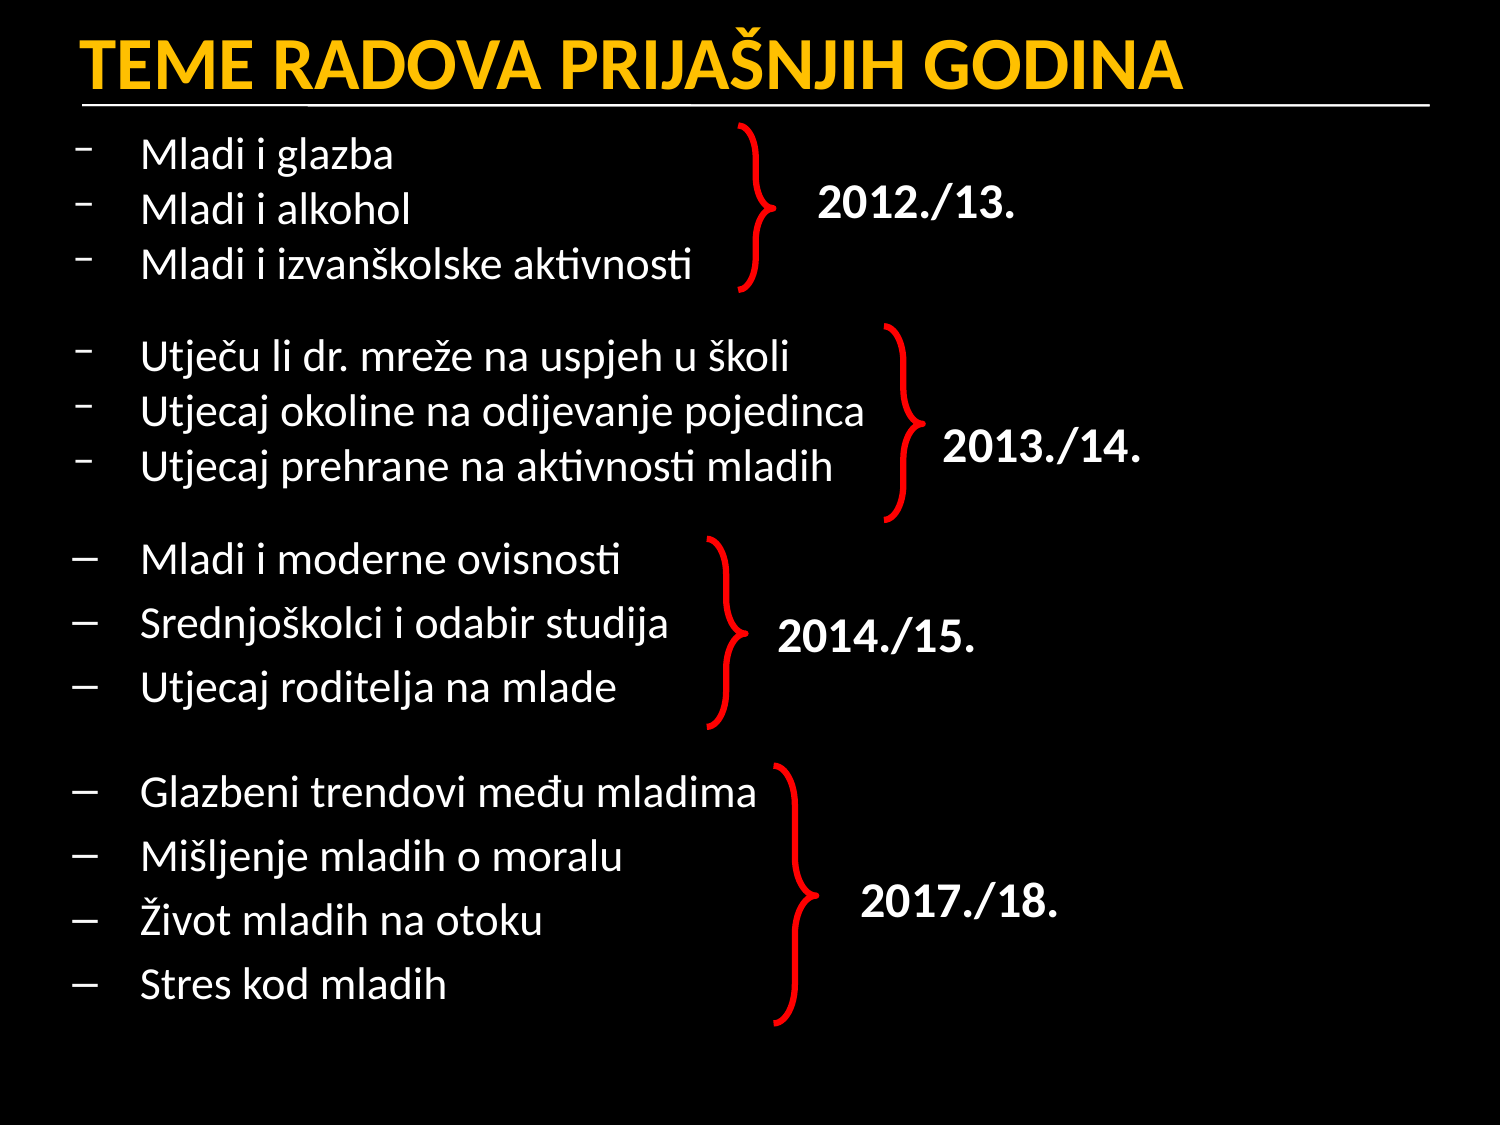

# TEME RADOVA PRIJAŠNJIH GODINA
Mladi i glazba
Mladi i alkohol
Mladi i izvanškolske aktivnosti
Utječu li dr. mreže na uspjeh u školi
Utjecaj okoline na odijevanje pojedinca
Utjecaj prehrane na aktivnosti mladih
Mladi i moderne ovisnosti
Srednjoškolci i odabir studija
Utjecaj roditelja na mlade
Glazbeni trendovi među mladima
Mišljenje mladih o moralu
Život mladih na otoku
Stres kod mladih

2012./13.

2013./14.

2014./15.

2017./18.